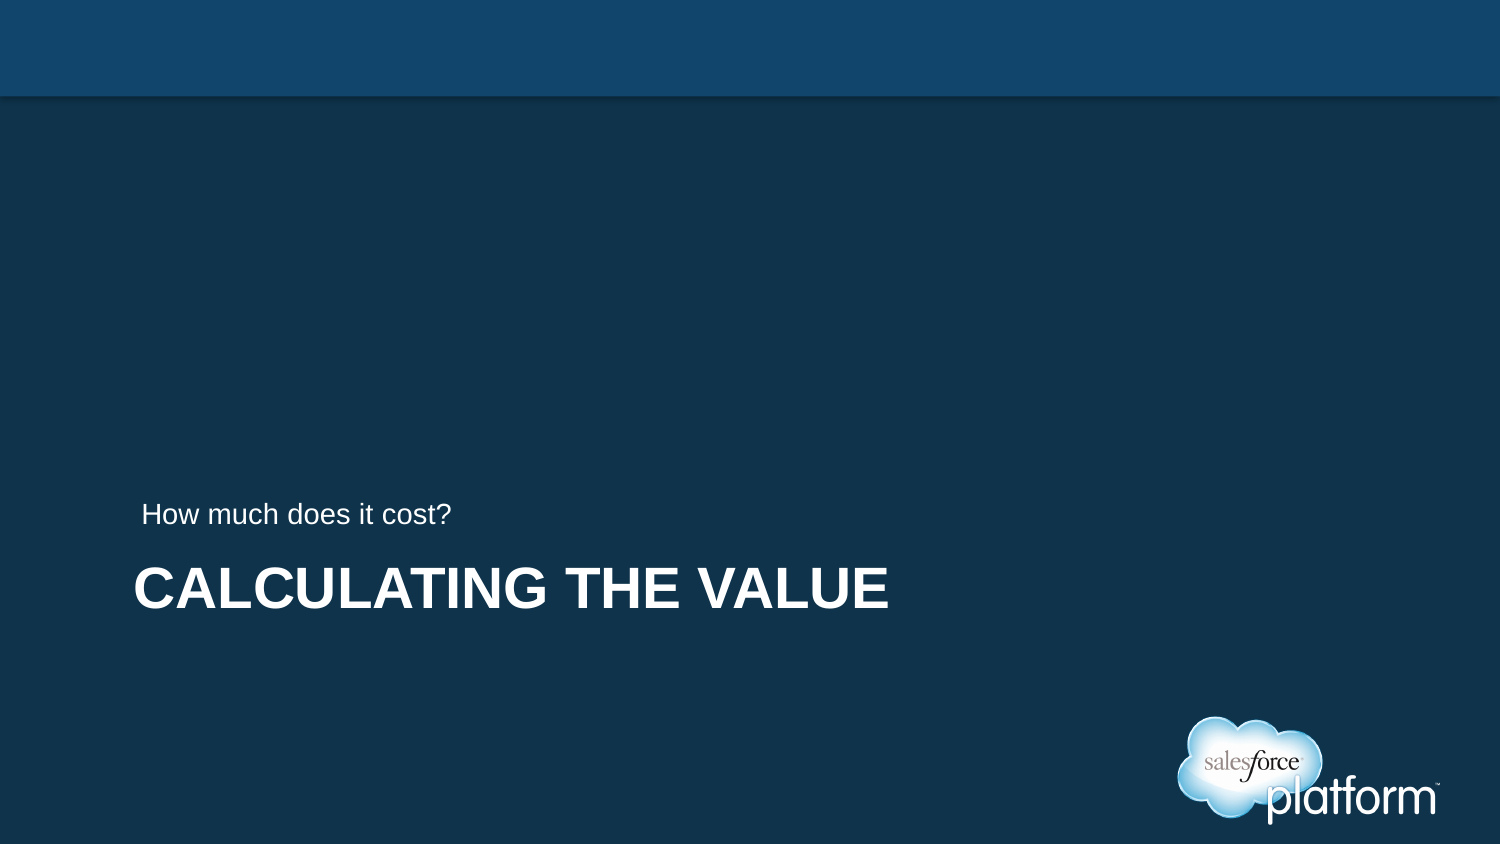

How much does it cost?
# Calculating the value